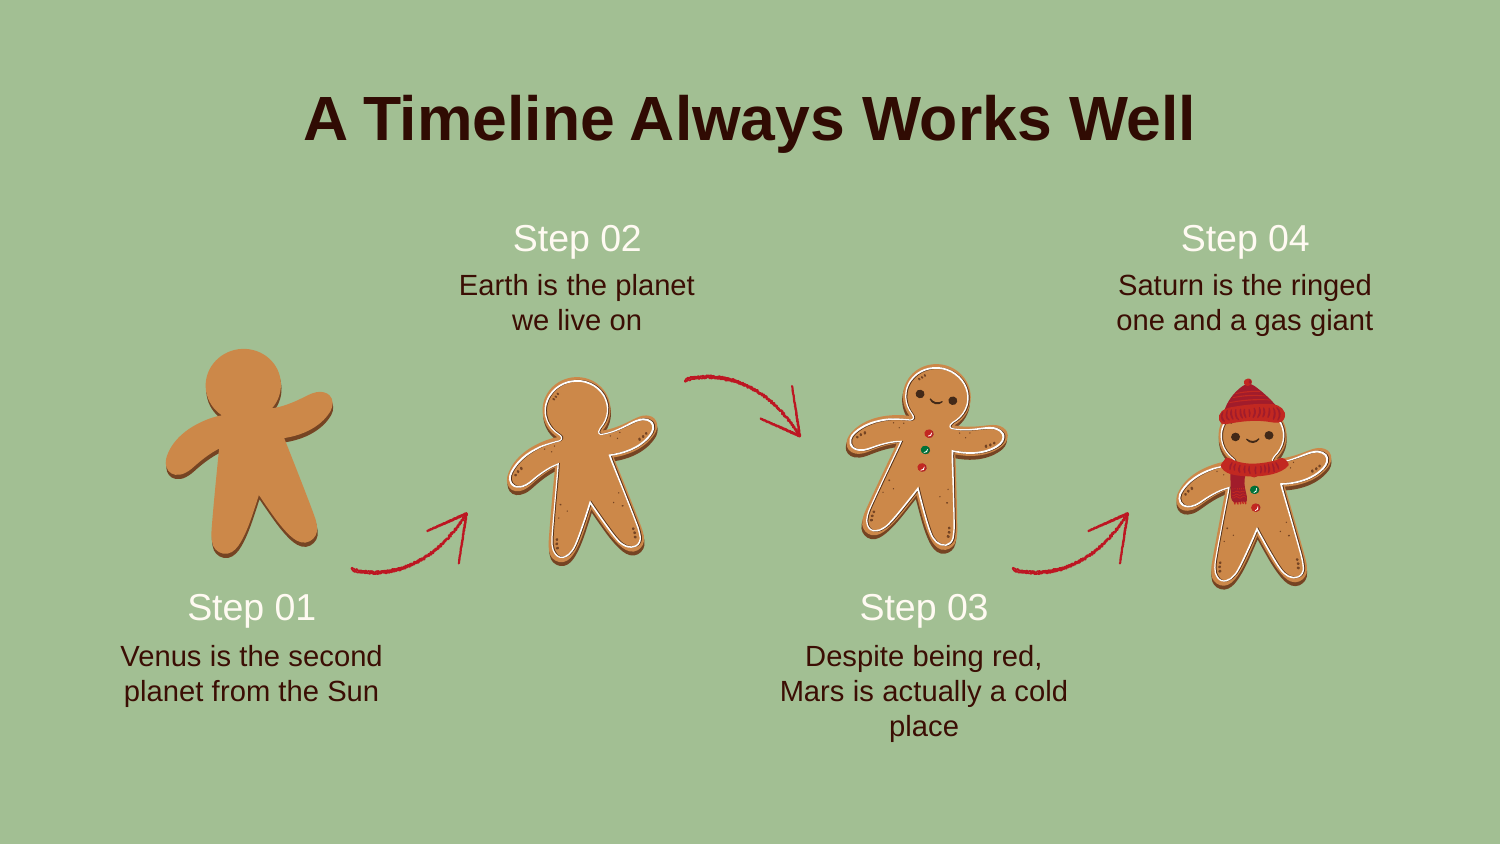

# A Timeline Always Works Well
Step 02
Step 04
Earth is the planet we live on
Saturn is the ringed one and a gas giant

Step 01
Step 03
Venus is the second planet from the Sun
Despite being red, Mars is actually a cold place